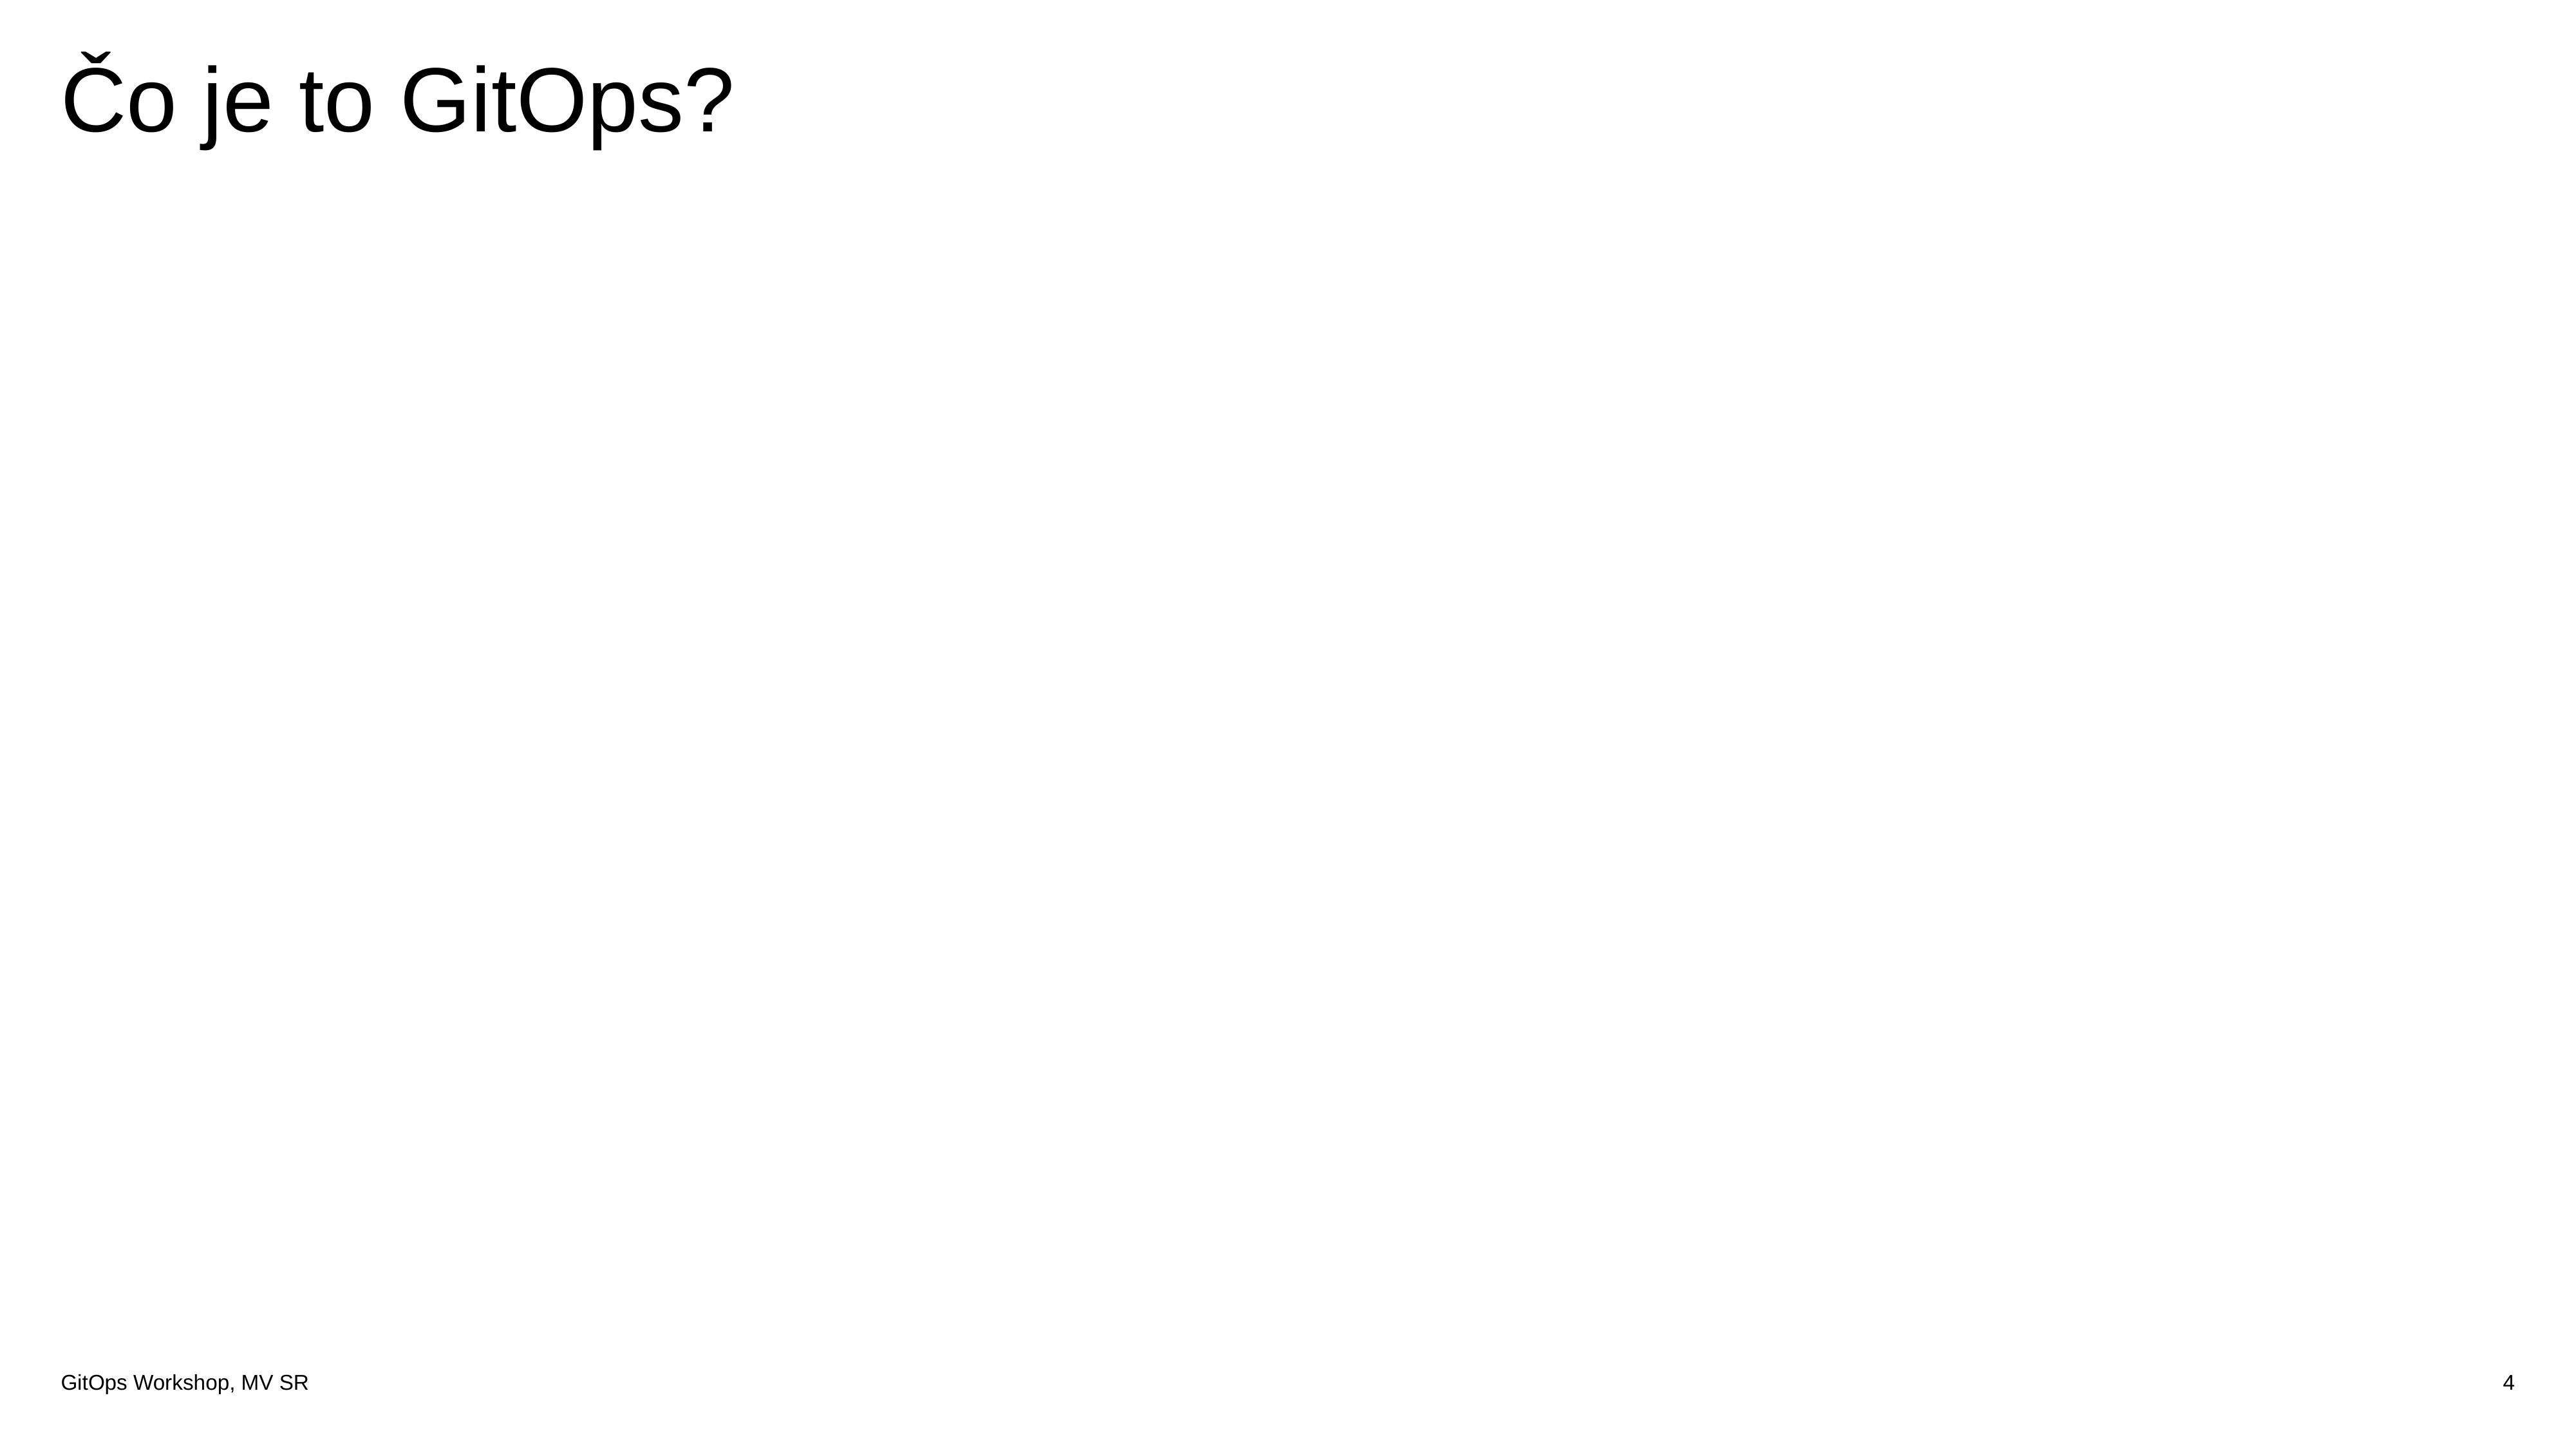

# Čo je to GitOps?
GitOps Workshop, MV SR
4